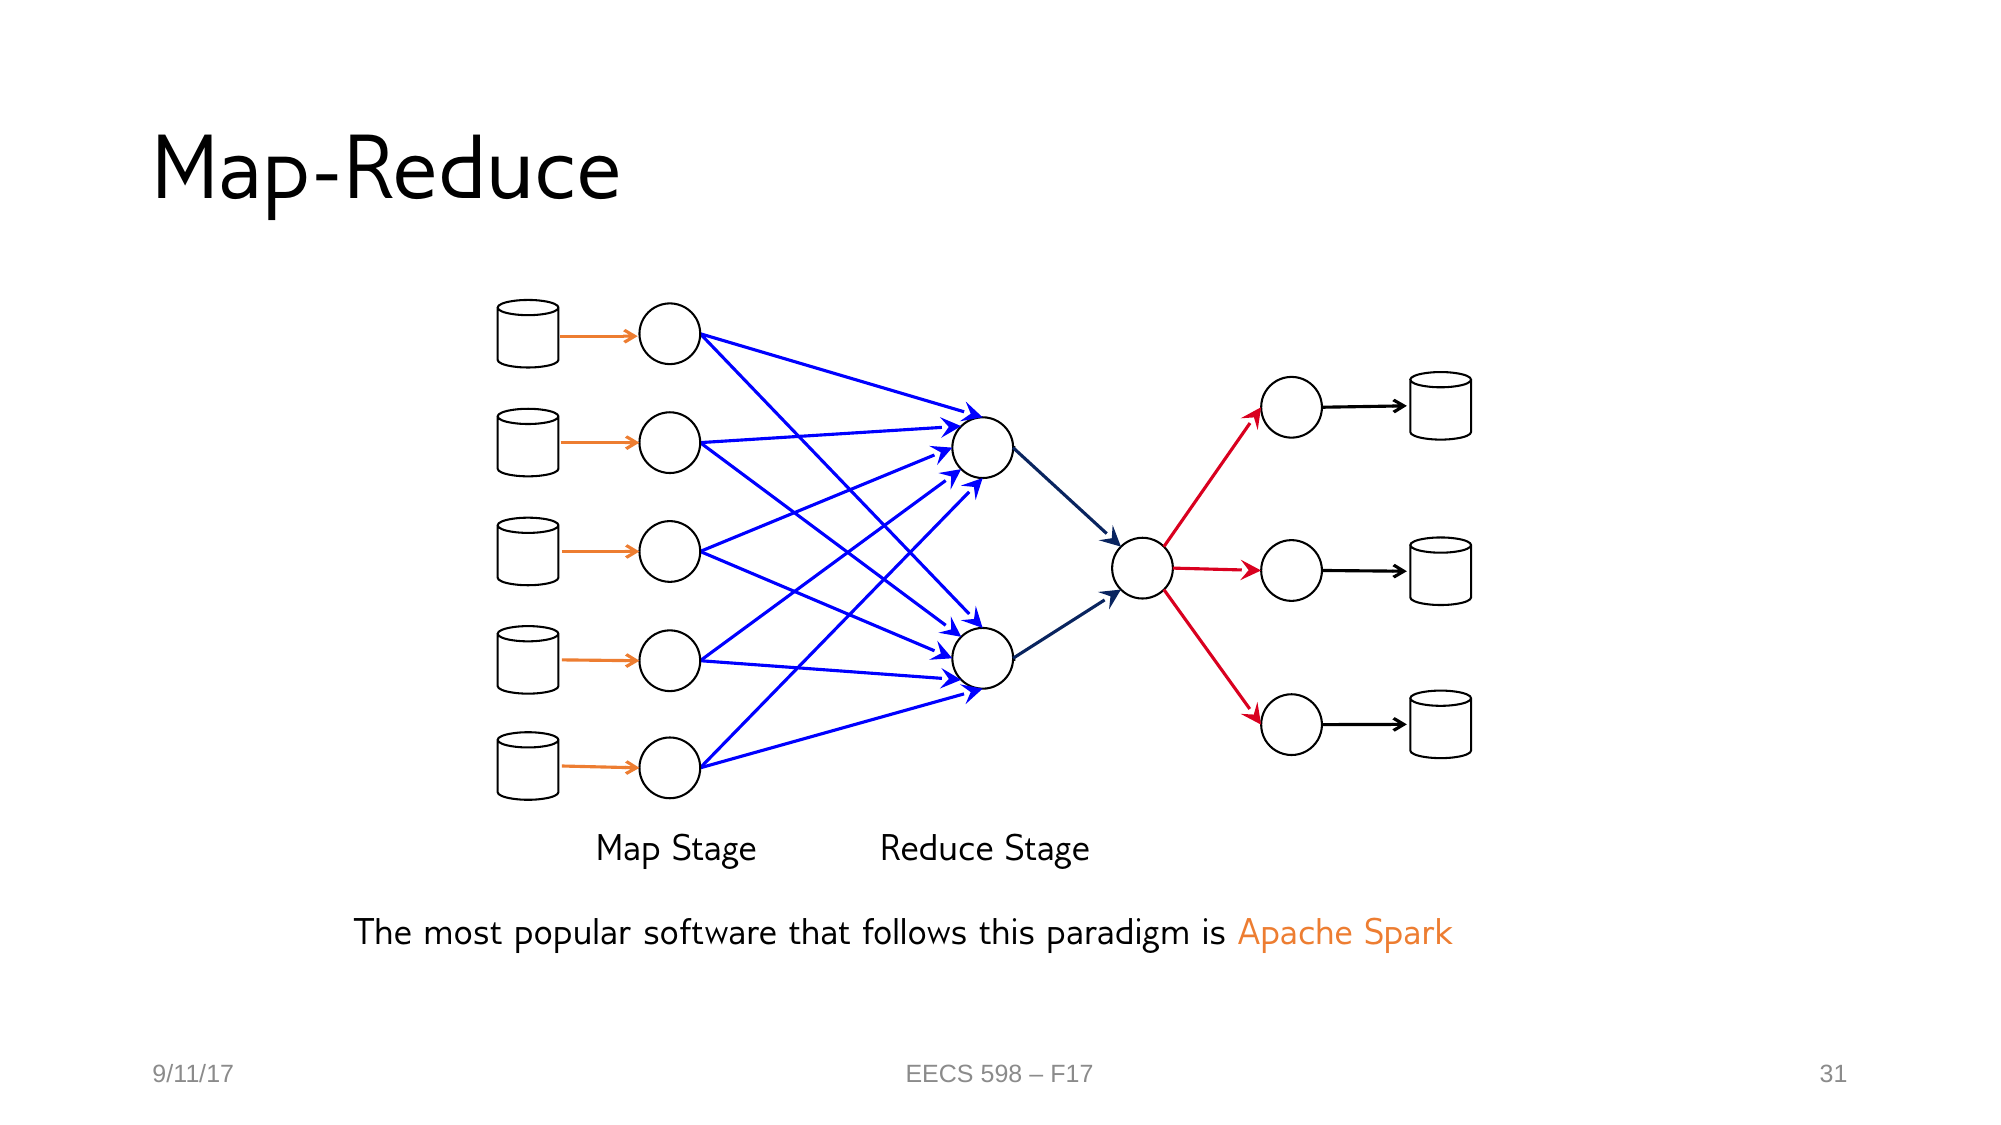

# Map-Reduce

Map Stage
Reduce Stage
The most popular software that follows this paradigm is Apache Spark
9/11/17
EECS 598 – F17
31